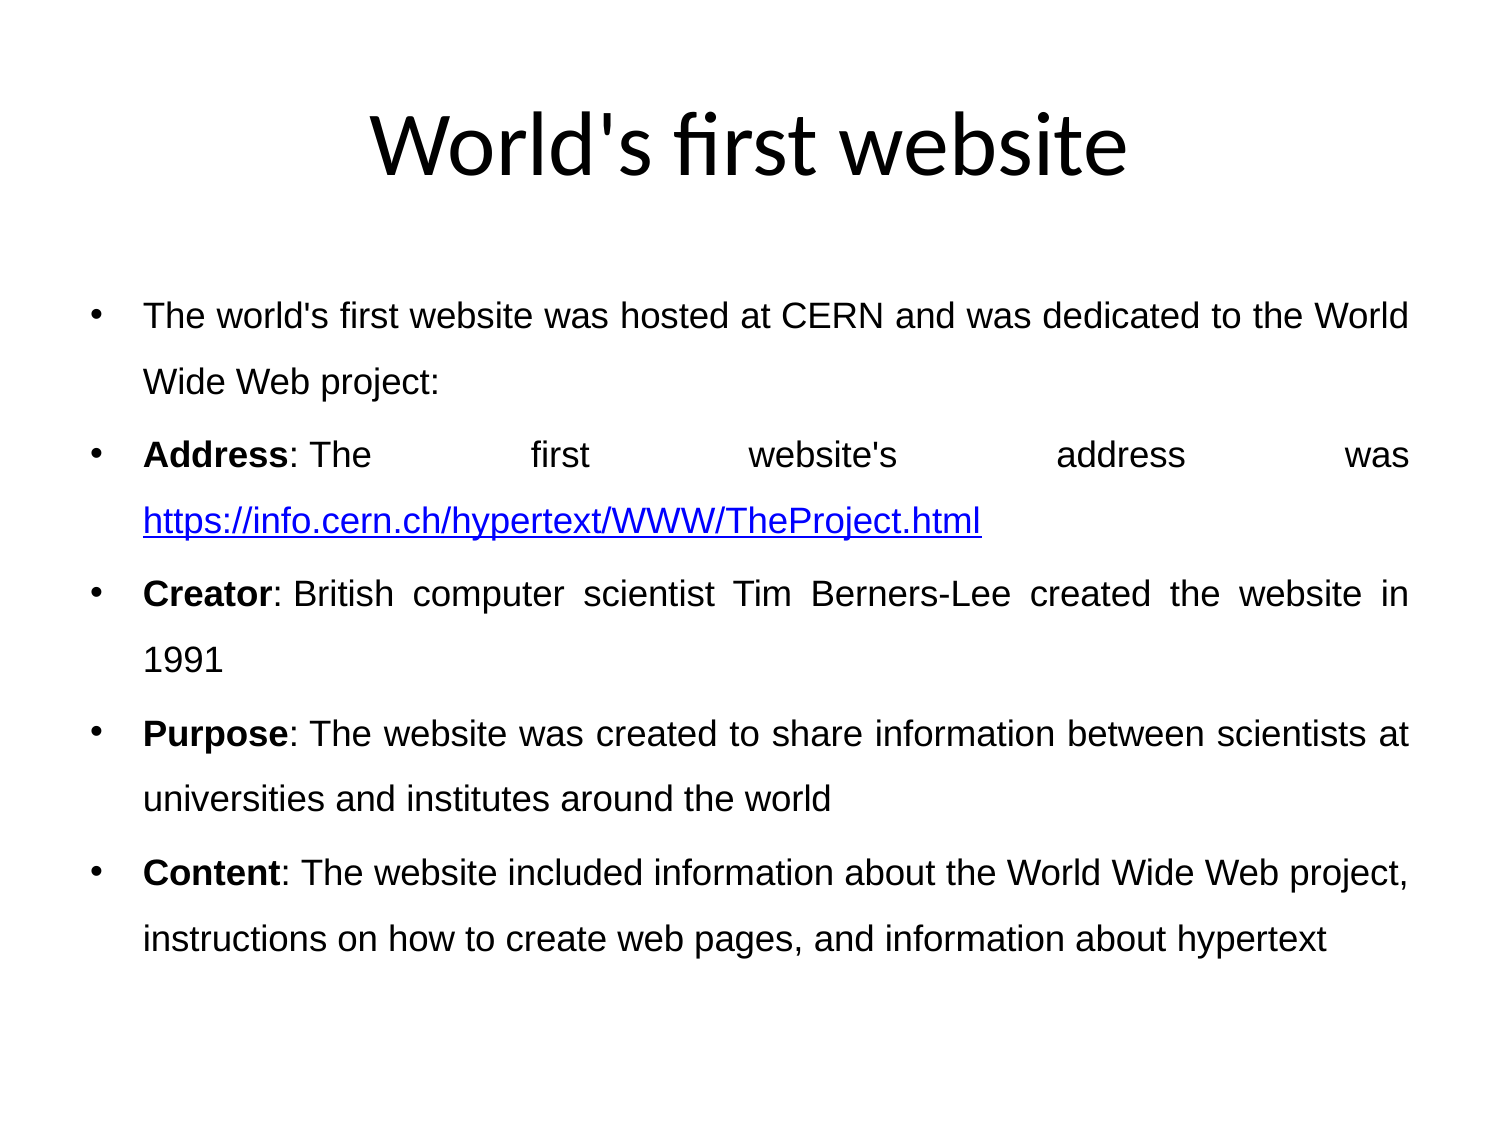

# World's first website
The world's first website was hosted at CERN and was dedicated to the World Wide Web project:
Address: The first website's address was https://info.cern.ch/hypertext/WWW/TheProject.html
Creator: British computer scientist Tim Berners-Lee created the website in 1991
Purpose: The website was created to share information between scientists at universities and institutes around the world
Content: The website included information about the World Wide Web project, instructions on how to create web pages, and information about hypertext